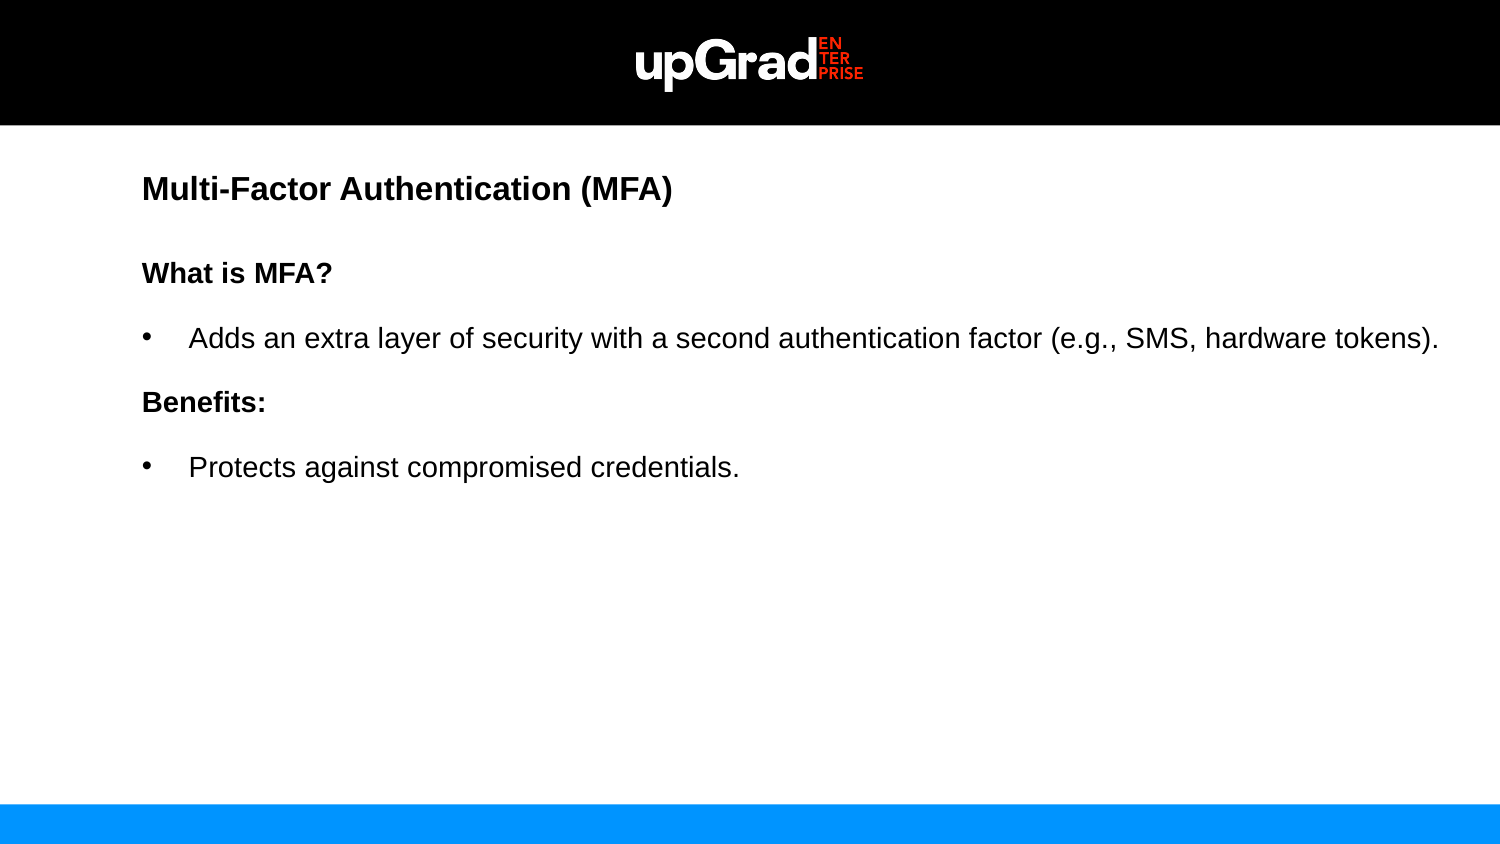

Multi-Factor Authentication (MFA)
What is MFA?
Adds an extra layer of security with a second authentication factor (e.g., SMS, hardware tokens).
Benefits:
Protects against compromised credentials.